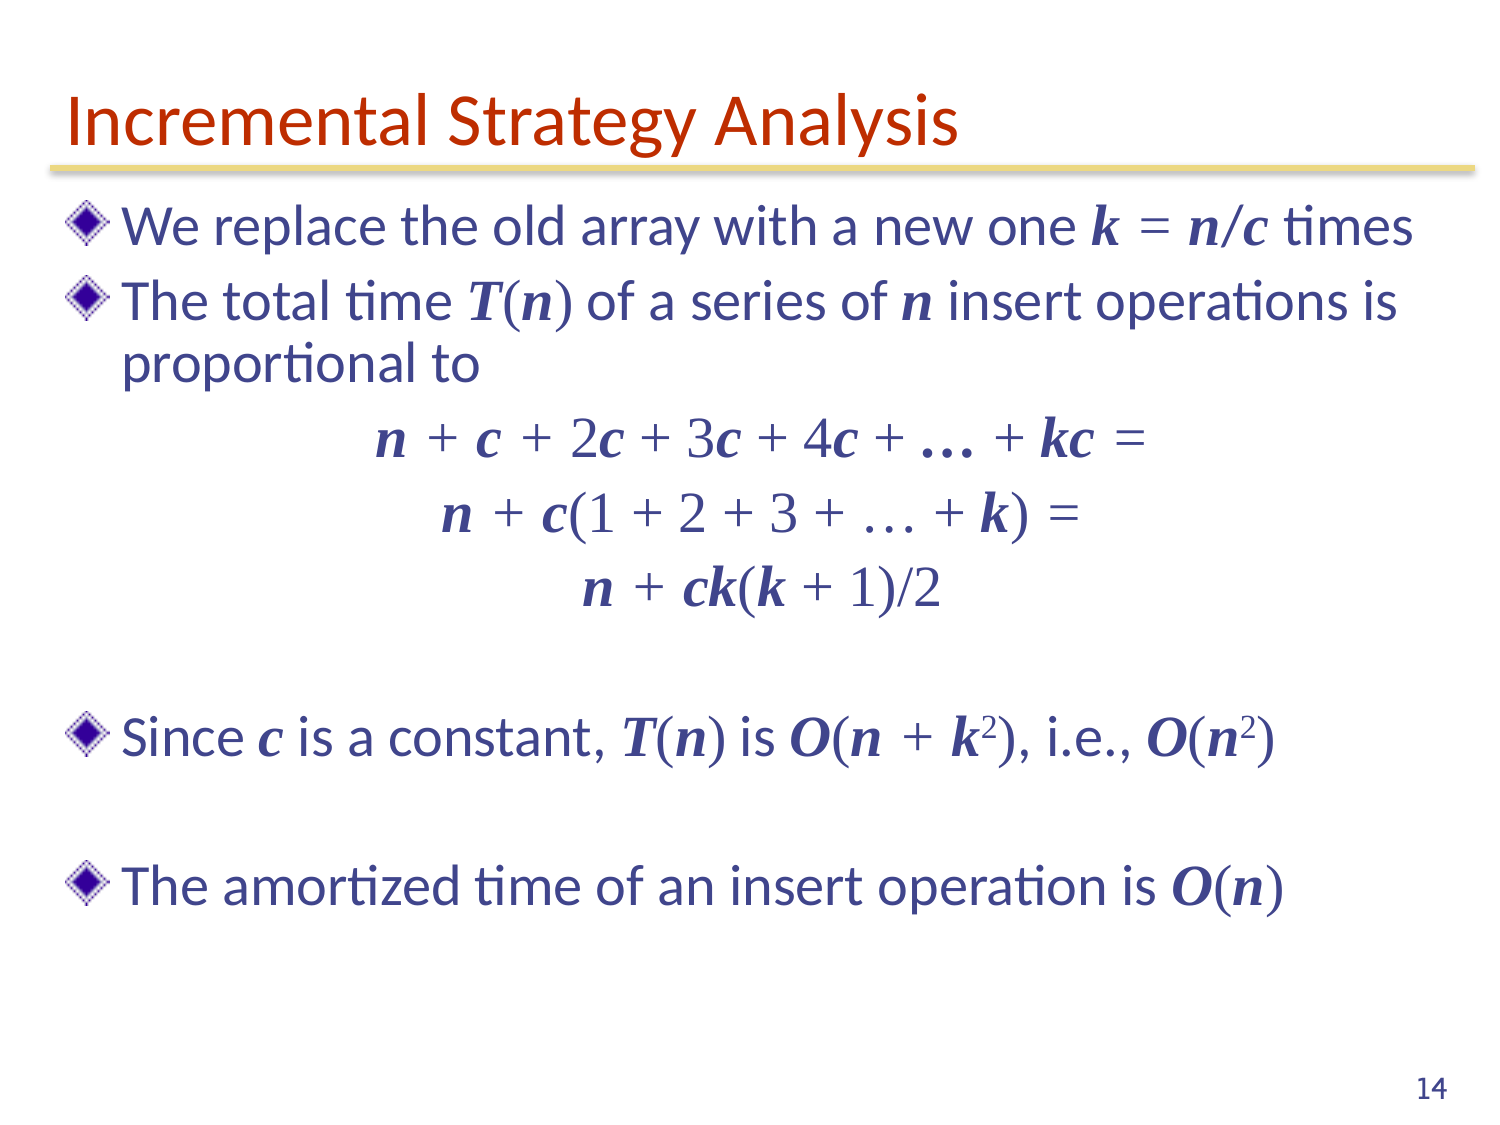

# Incremental Strategy Analysis
We replace the old array with a new one k = n/c times
The total time T(n) of a series of n insert operations is proportional to
n + c + 2c + 3c + 4c + … + kc =
n + c(1 + 2 + 3 + … + k) =
n + ck(k + 1)/2

Since c is a constant, T(n) is O(n + k2), i.e., O(n2)

The amortized time of an insert operation is O(n)

14